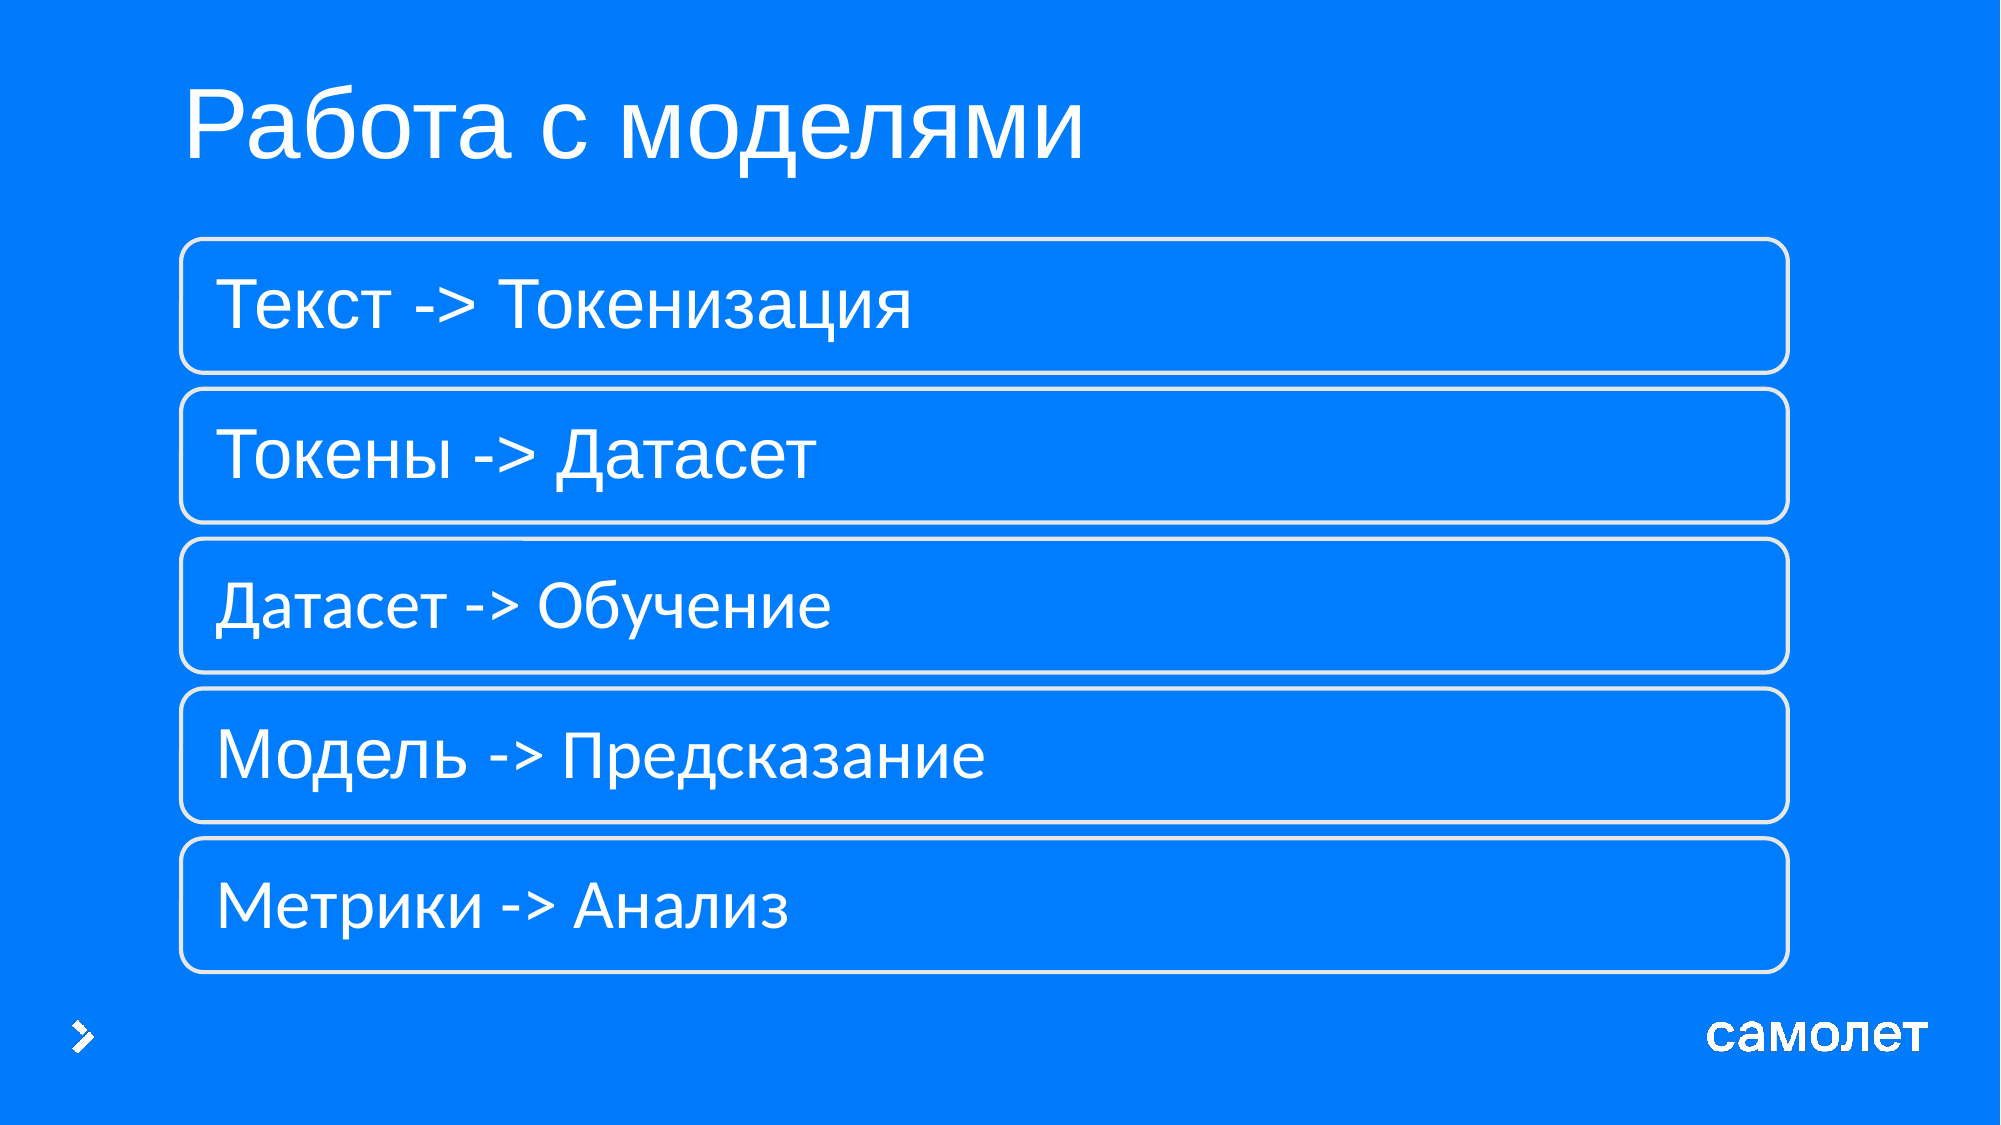

# Работа с моделями
Текст -> Токенизация
Токены -> Датасет
Датасет -> Обучение
Модель -> Предсказание
Метрики -> Анализ